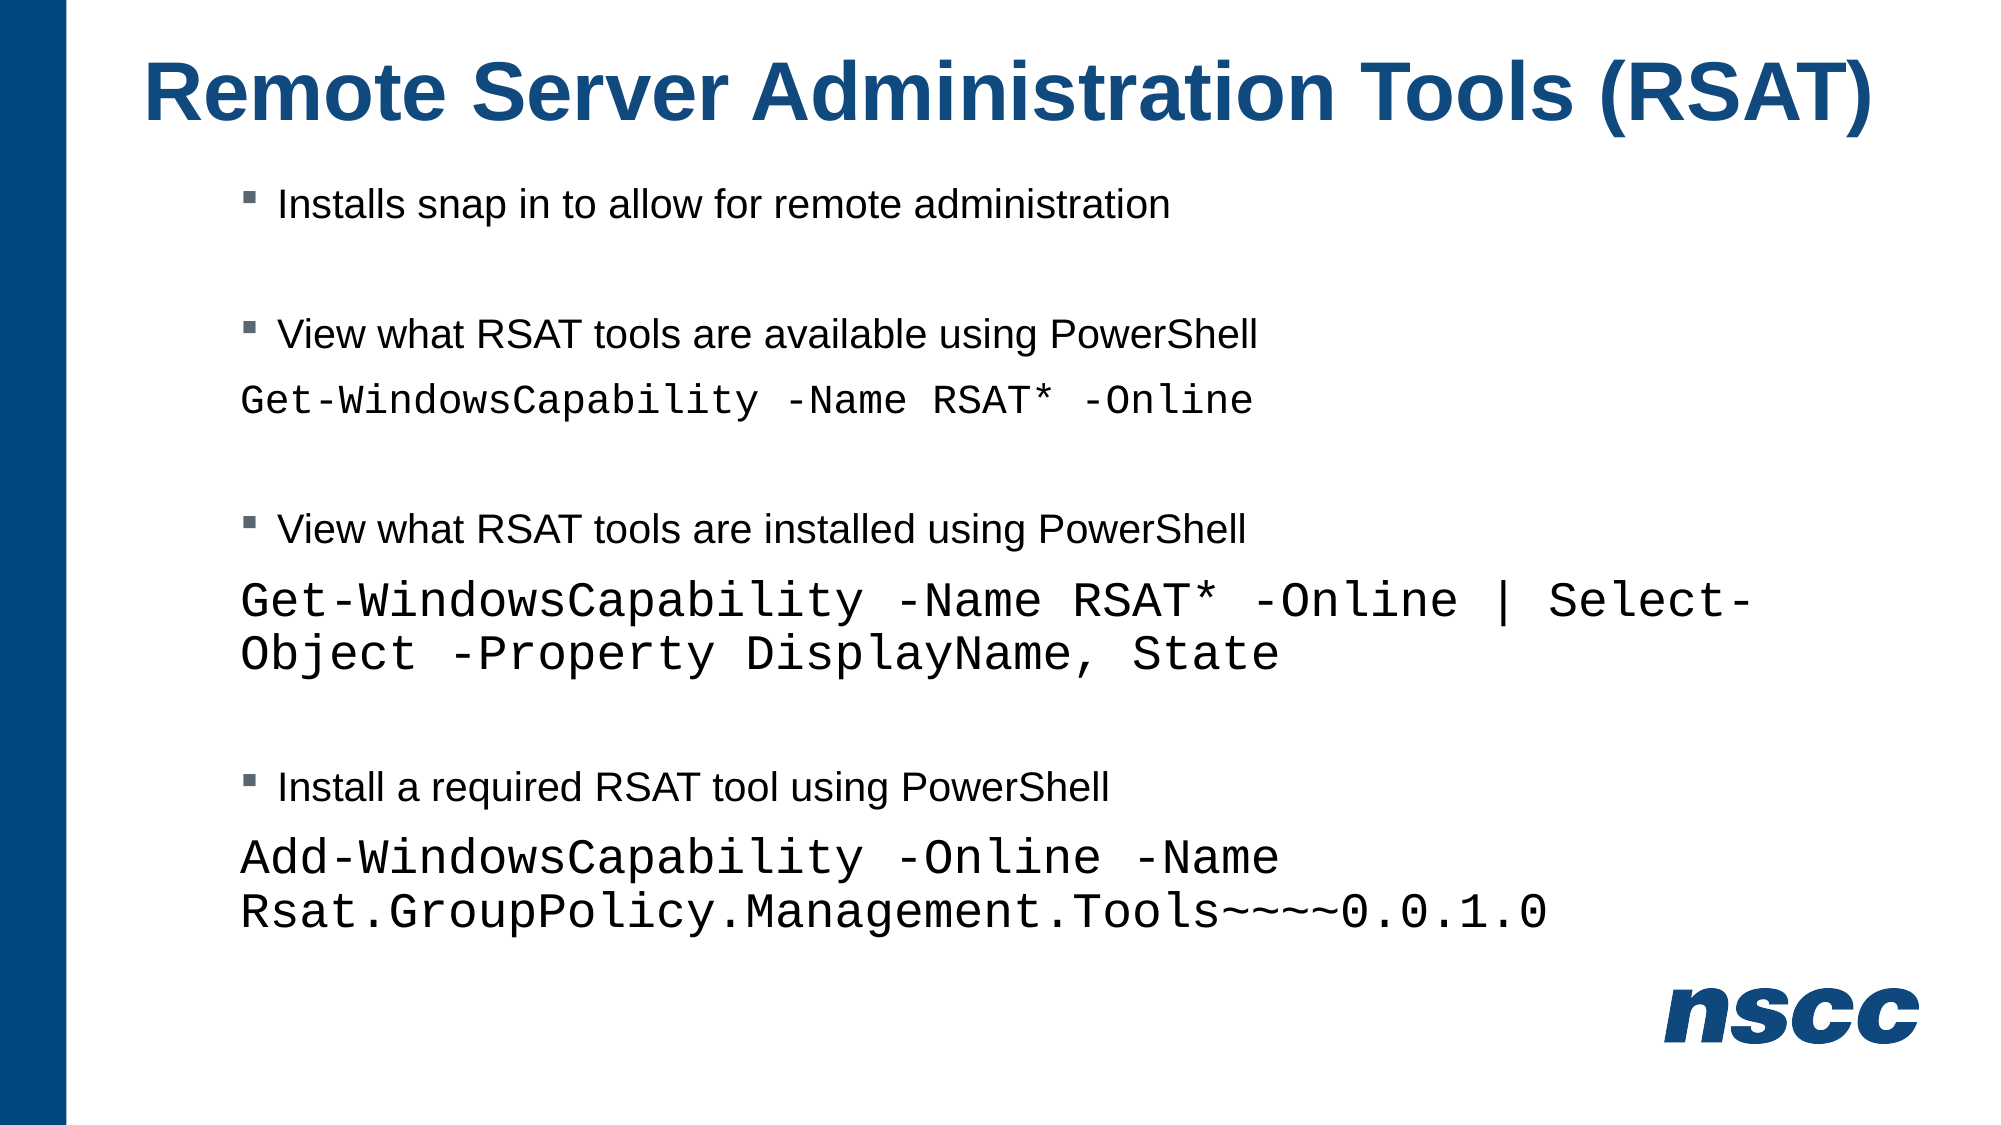

# Remote Server Administration Tools (RSAT)
Installs snap in to allow for remote administration

View what RSAT tools are available using PowerShell
Get-WindowsCapability -Name RSAT* -Online

View what RSAT tools are installed using PowerShell
Get-WindowsCapability -Name RSAT* -Online | Select-Object -Property DisplayName, State

Install a required RSAT tool using PowerShell
Add-WindowsCapability -Online -Name Rsat.GroupPolicy.Management.Tools~~~~0.0.1.0